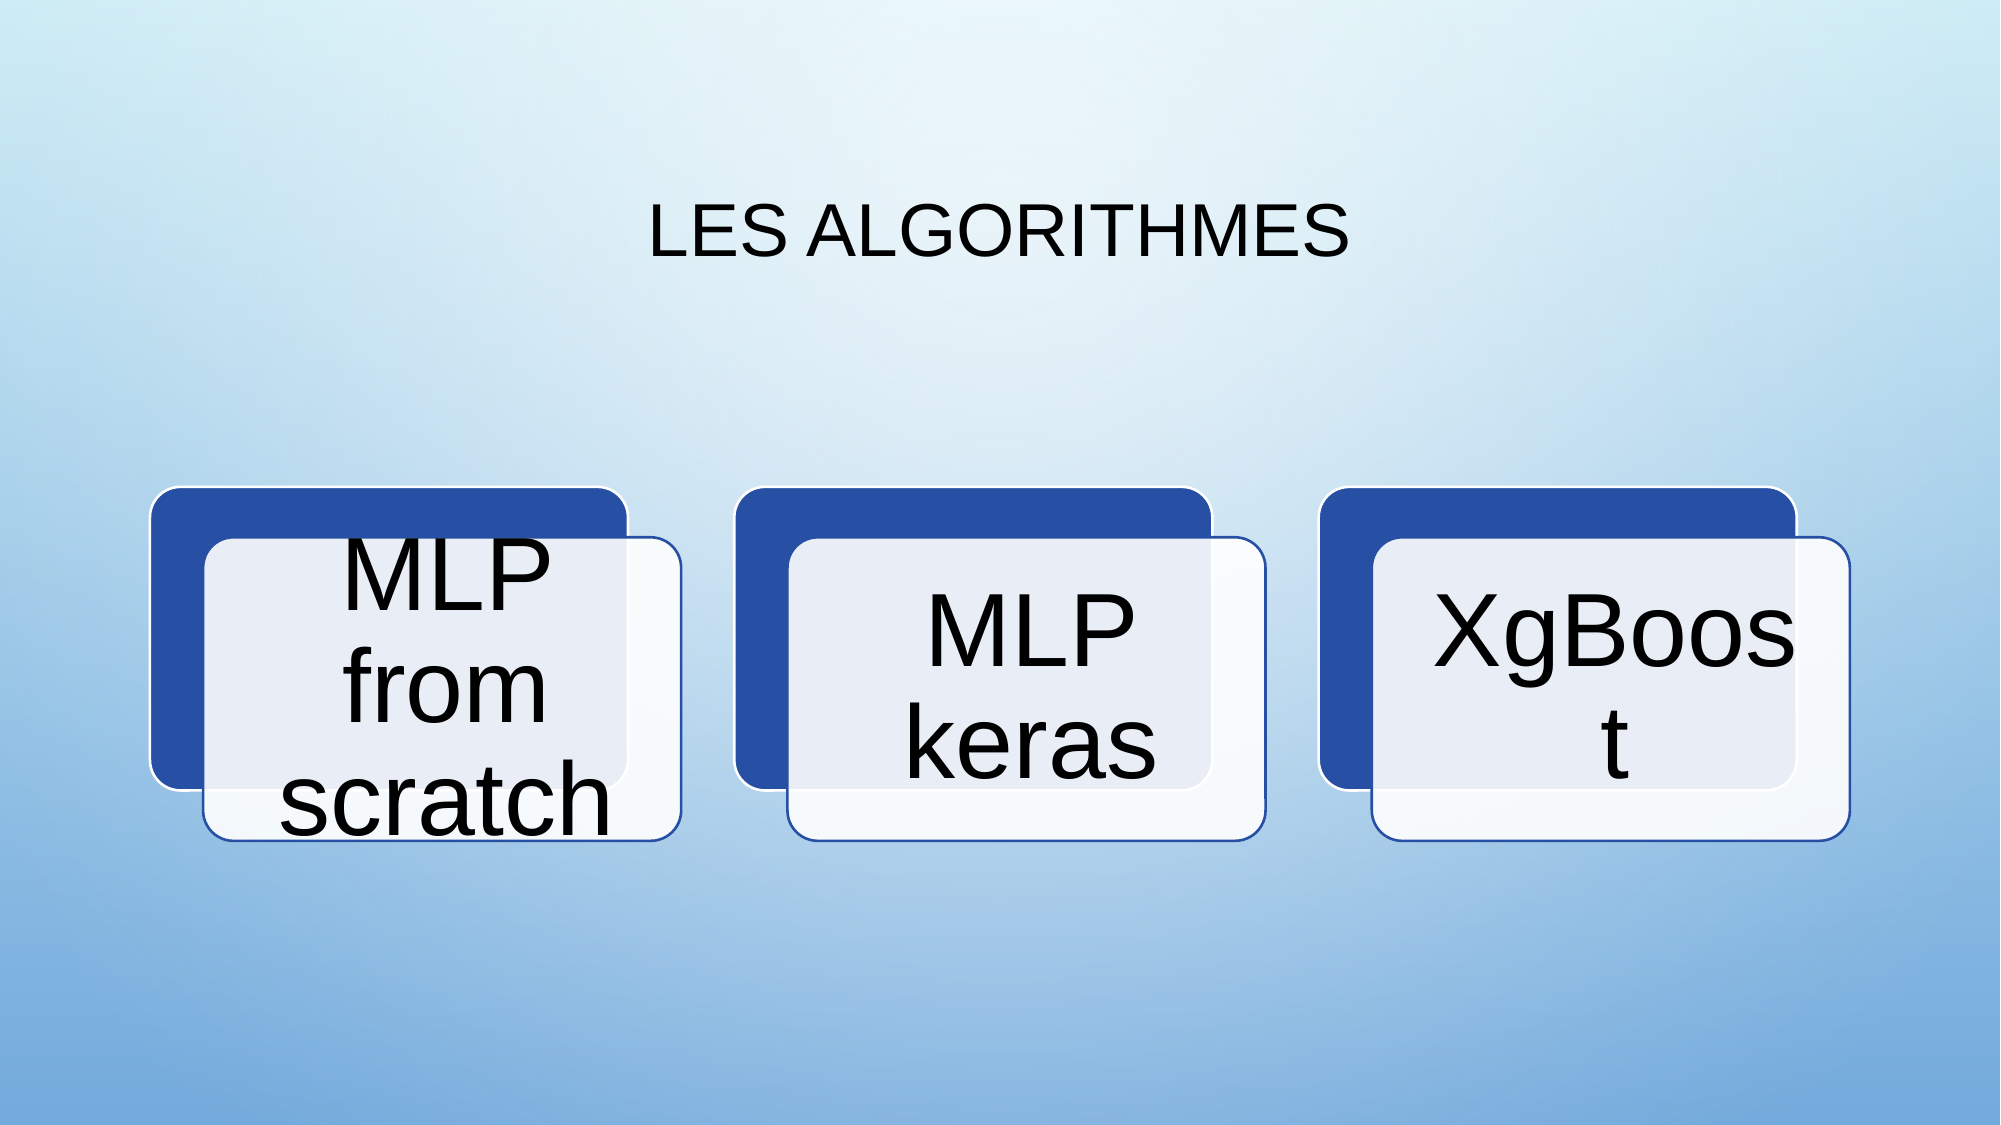

# Les algorithmes
MLP from scratch
MLP keras
XgBoost